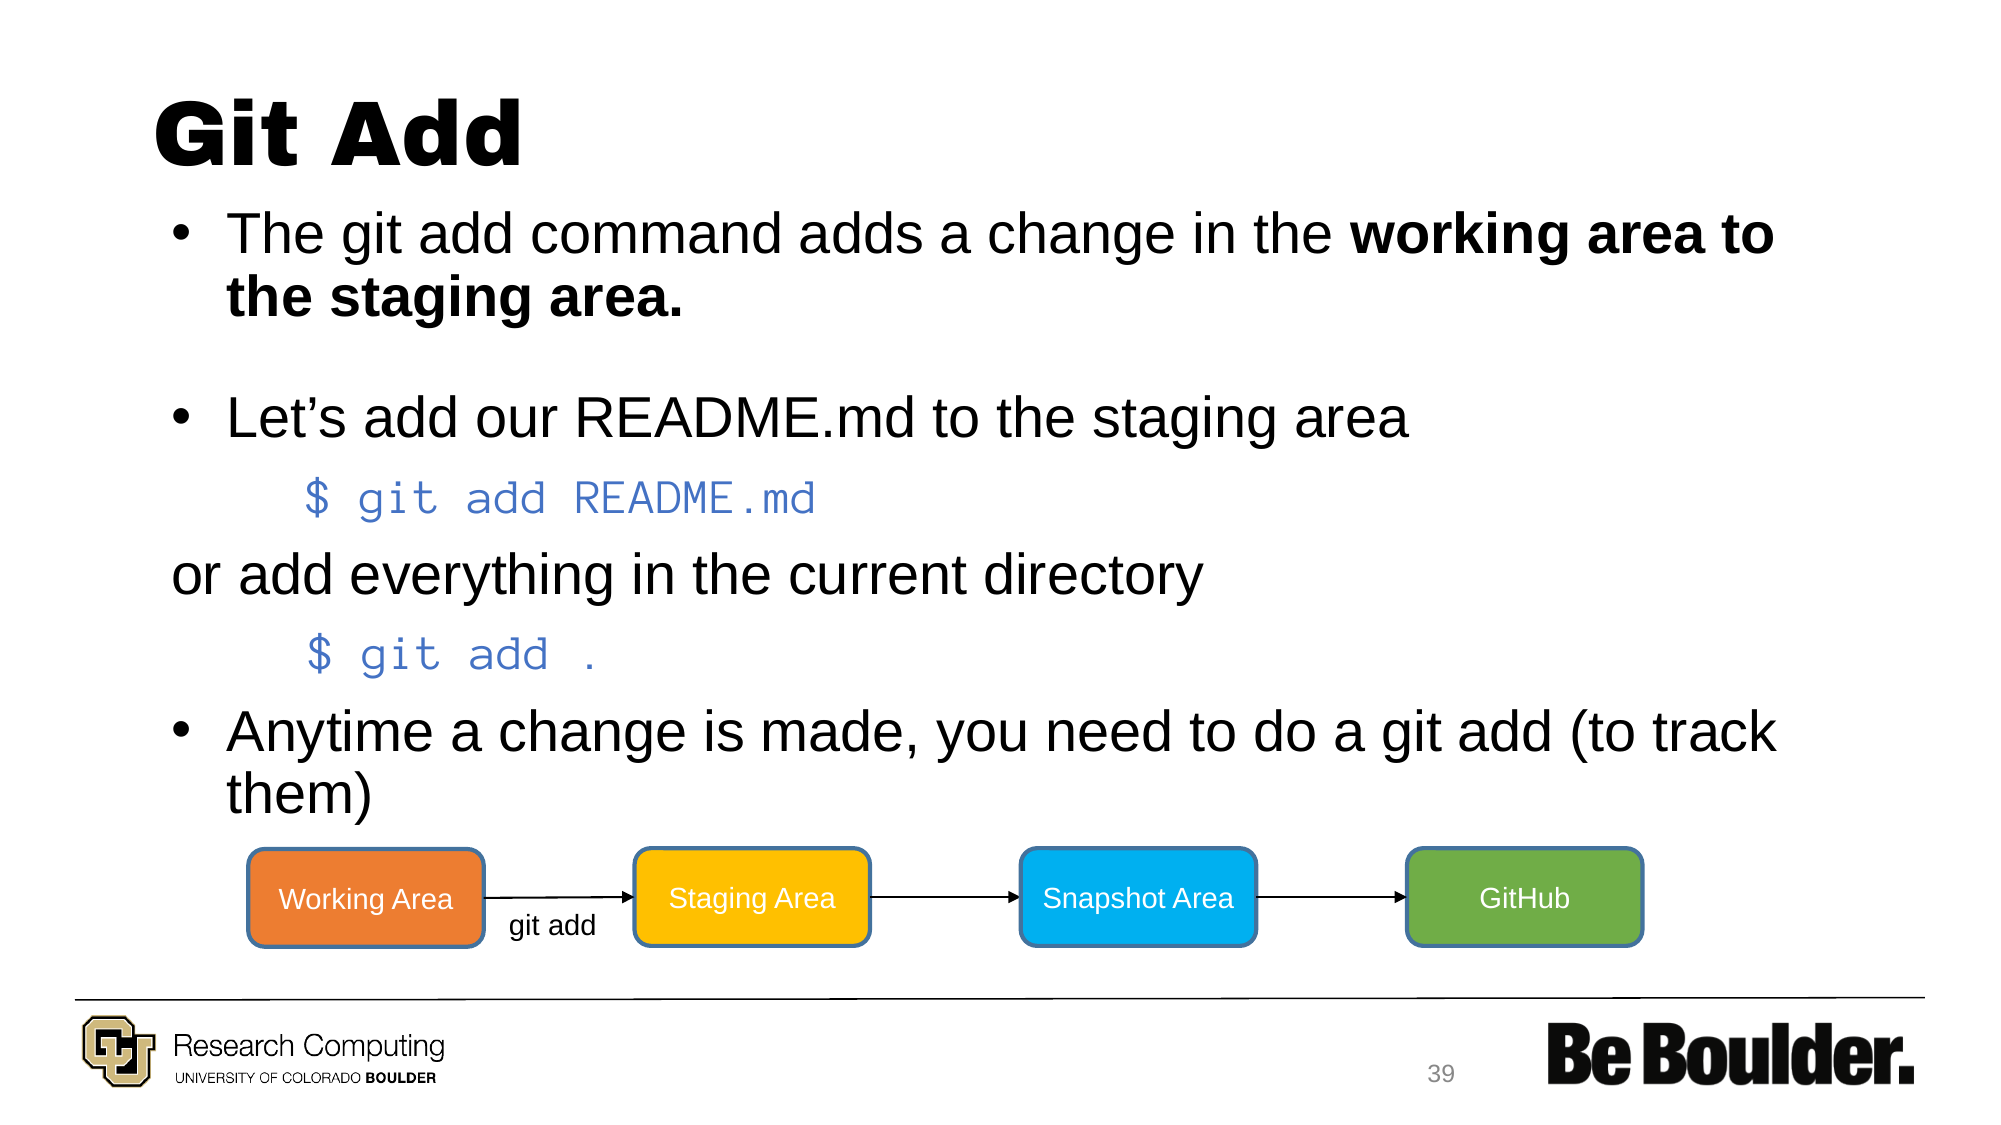

# Git Add
The git add command adds a change in the working area to the staging area.

Let’s add our README.md to the staging area
     $ git add README.md
or add everything in the current directory
          $ git add .
Anytime a change is made, you need to do a git add (to track them)

Staging Area
Snapshot Area
GitHub
Working Area
git add
39